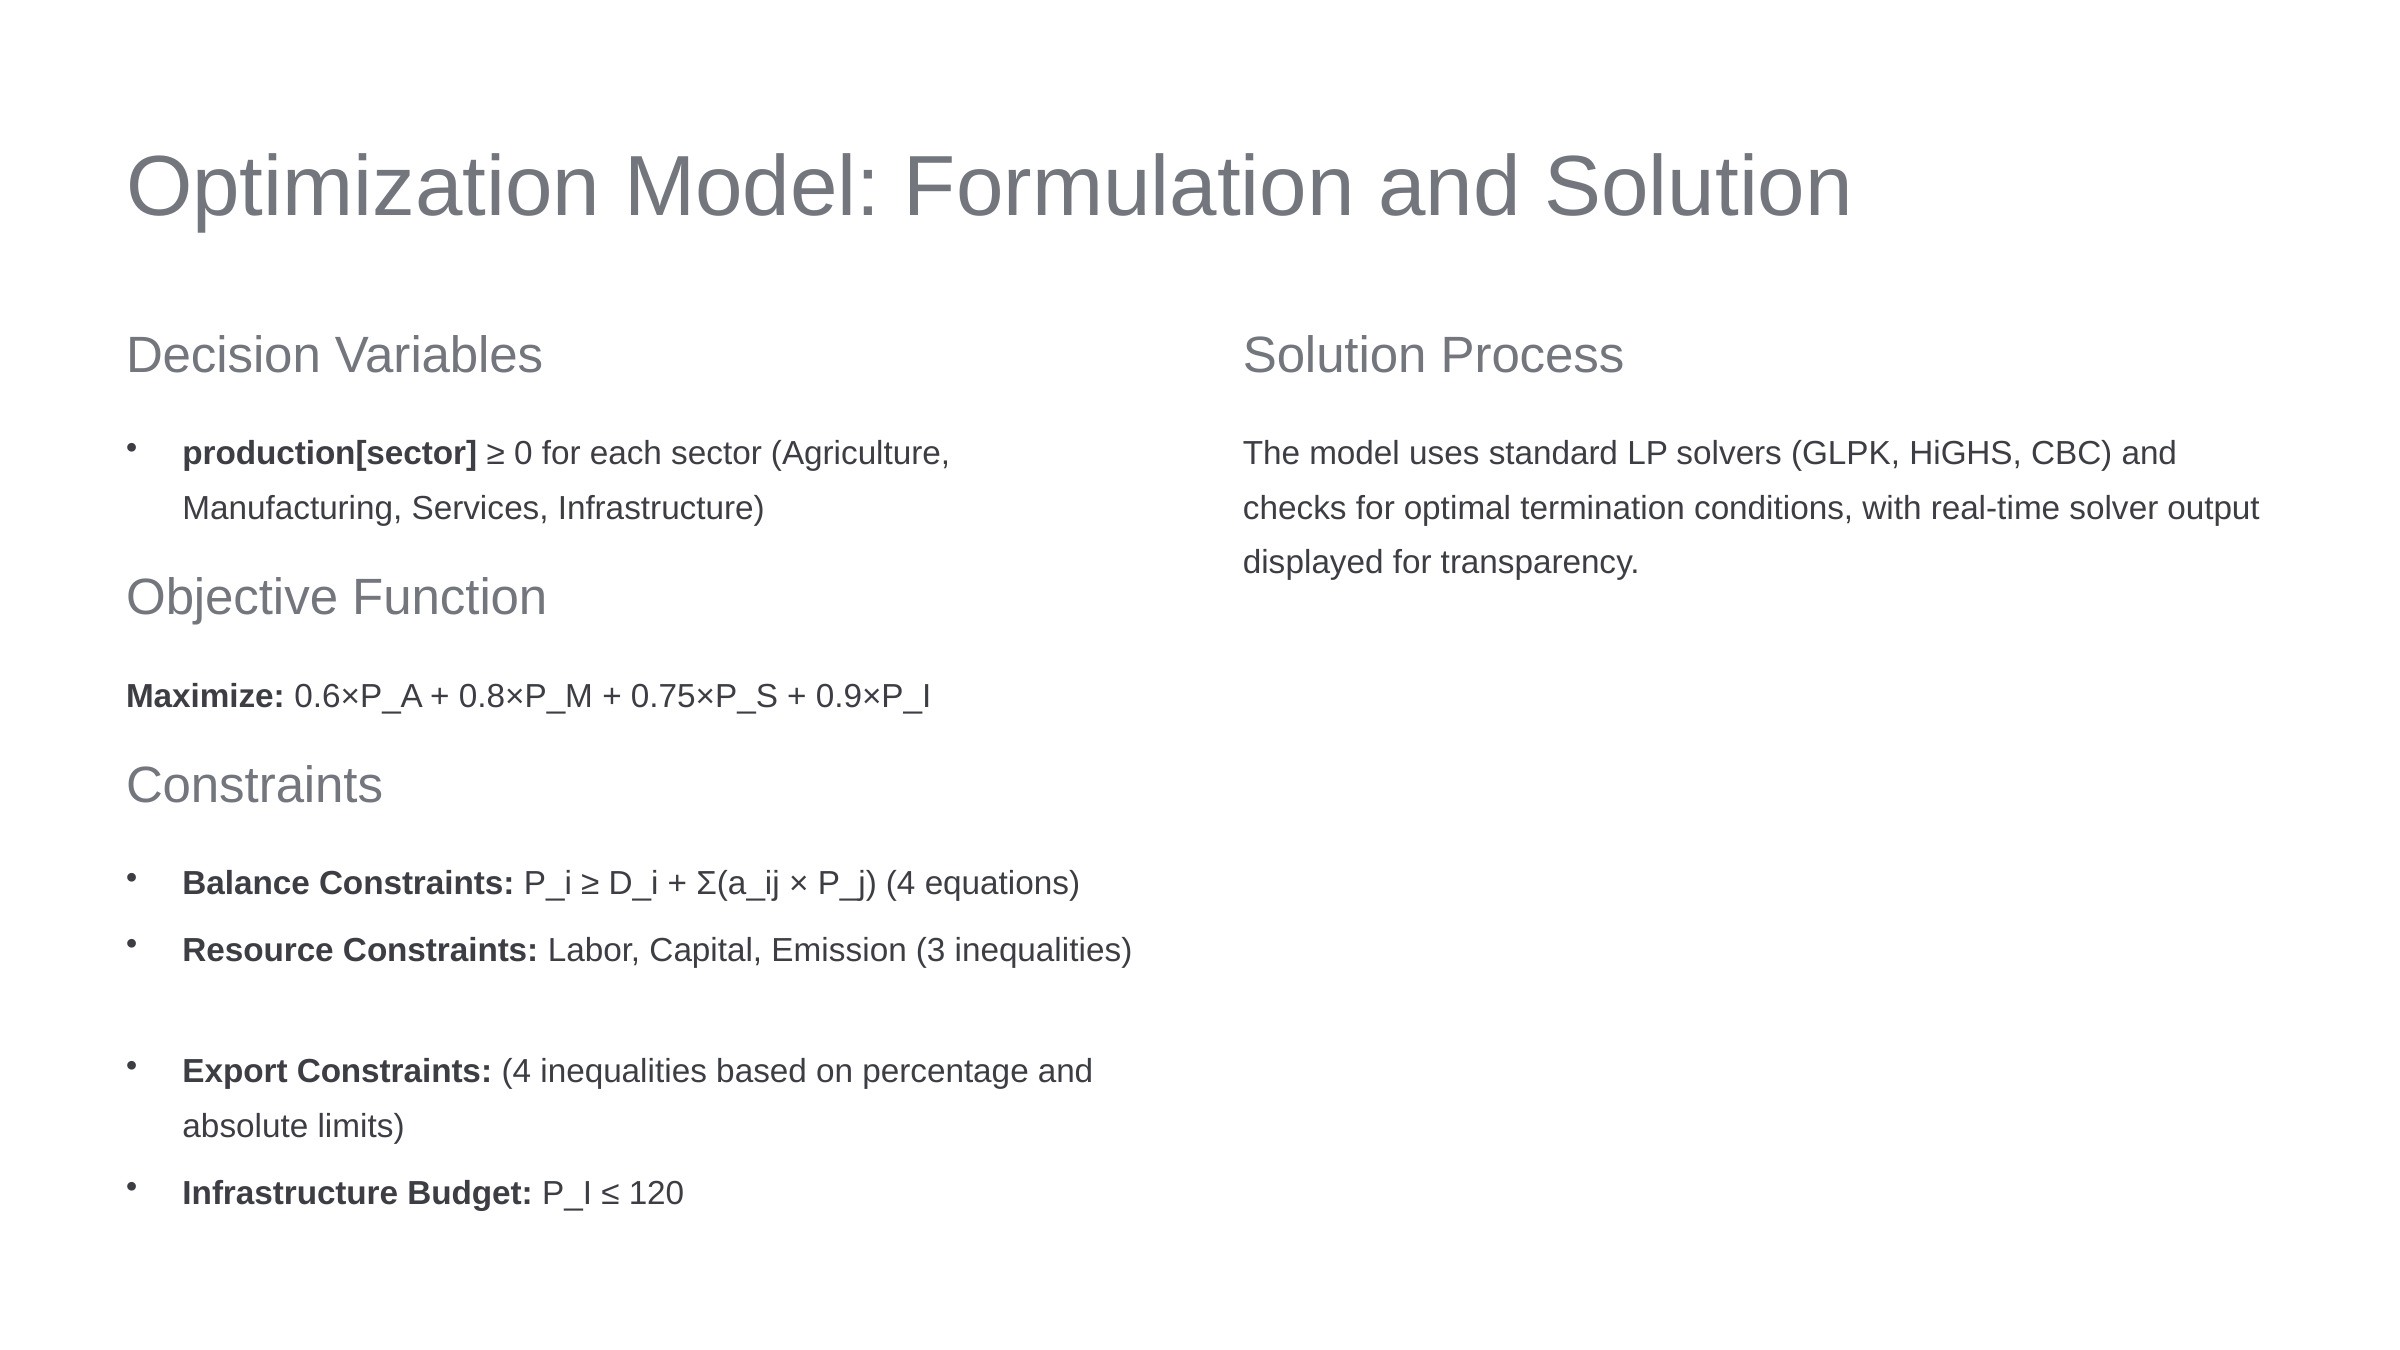

Optimization Model: Formulation and Solution
Decision Variables
Solution Process
production[sector] ≥ 0 for each sector (Agriculture, Manufacturing, Services, Infrastructure)
The model uses standard LP solvers (GLPK, HiGHS, CBC) and checks for optimal termination conditions, with real-time solver output displayed for transparency.
Objective Function
Maximize: 0.6×P_A + 0.8×P_M + 0.75×P_S + 0.9×P_I
Constraints
Balance Constraints: P_i ≥ D_i + Σ(a_ij × P_j) (4 equations)
Resource Constraints: Labor, Capital, Emission (3 inequalities)
Export Constraints: (4 inequalities based on percentage and absolute limits)
Infrastructure Budget: P_I ≤ 120